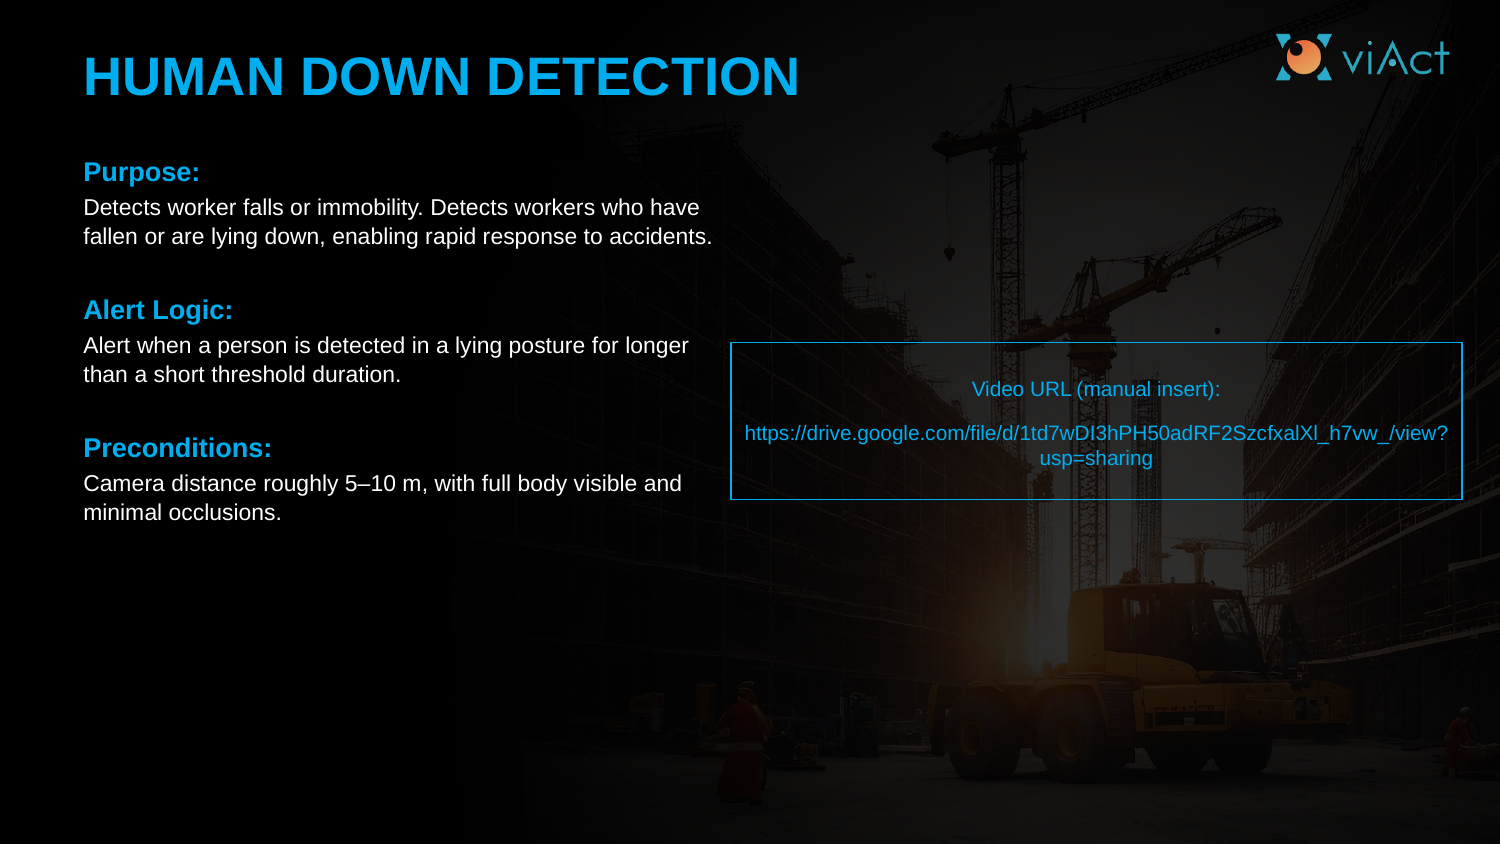

HUMAN DOWN DETECTION
Purpose:
Detects worker falls or immobility. Detects workers who have fallen or are lying down, enabling rapid response to accidents.
Alert Logic:
Alert when a person is detected in a lying posture for longer than a short threshold duration.

Video URL (manual insert):
https://drive.google.com/file/d/1td7wDI3hPH50adRF2SzcfxalXl_h7vw_/view?usp=sharing
Preconditions:
Camera distance roughly 5–10 m, with full body visible and minimal occlusions.